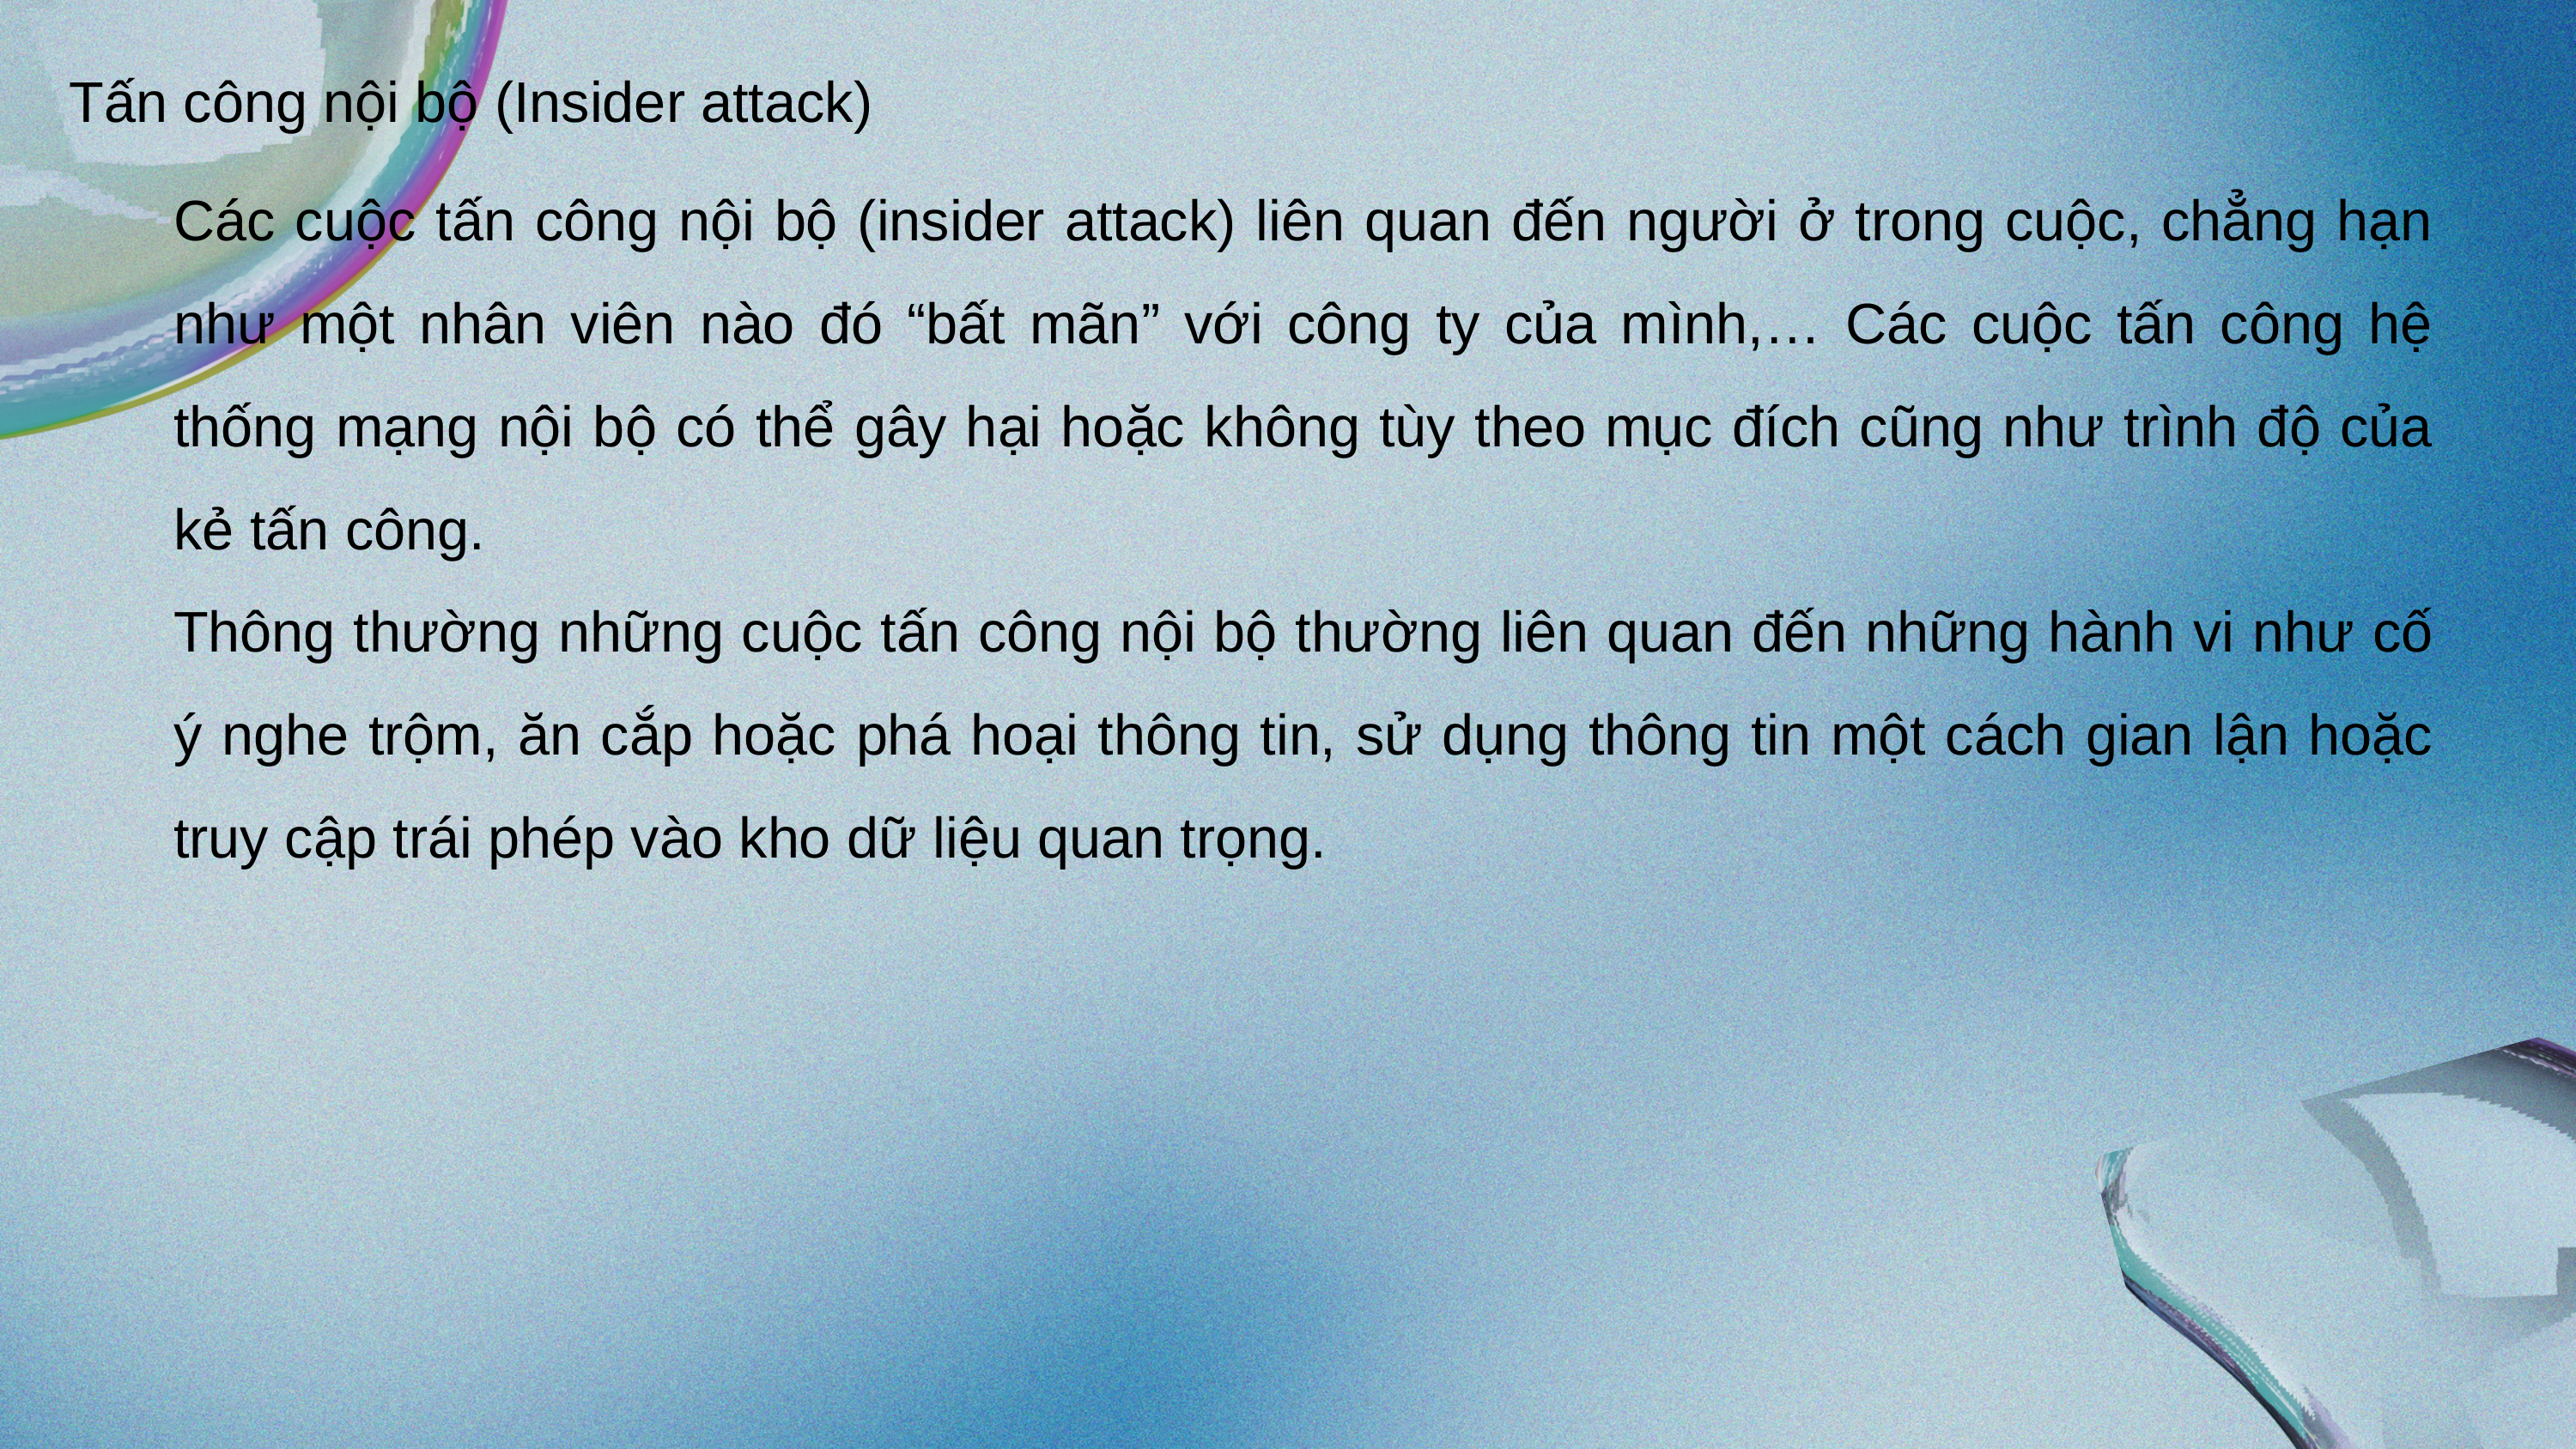

Tấn công nội bộ (Insider attack)
Các cuộc tấn công nội bộ (insider attack) liên quan đến người ở trong cuộc, chẳng hạn như một nhân viên nào đó “bất mãn” với công ty của mình,… Các cuộc tấn công hệ thống mạng nội bộ có thể gây hại hoặc không tùy theo mục đích cũng như trình độ của kẻ tấn công.
Thông thường những cuộc tấn công nội bộ thường liên quan đến những hành vi như cố ý nghe trộm, ăn cắp hoặc phá hoại thông tin, sử dụng thông tin một cách gian lận hoặc truy cập trái phép vào kho dữ liệu quan trọng.